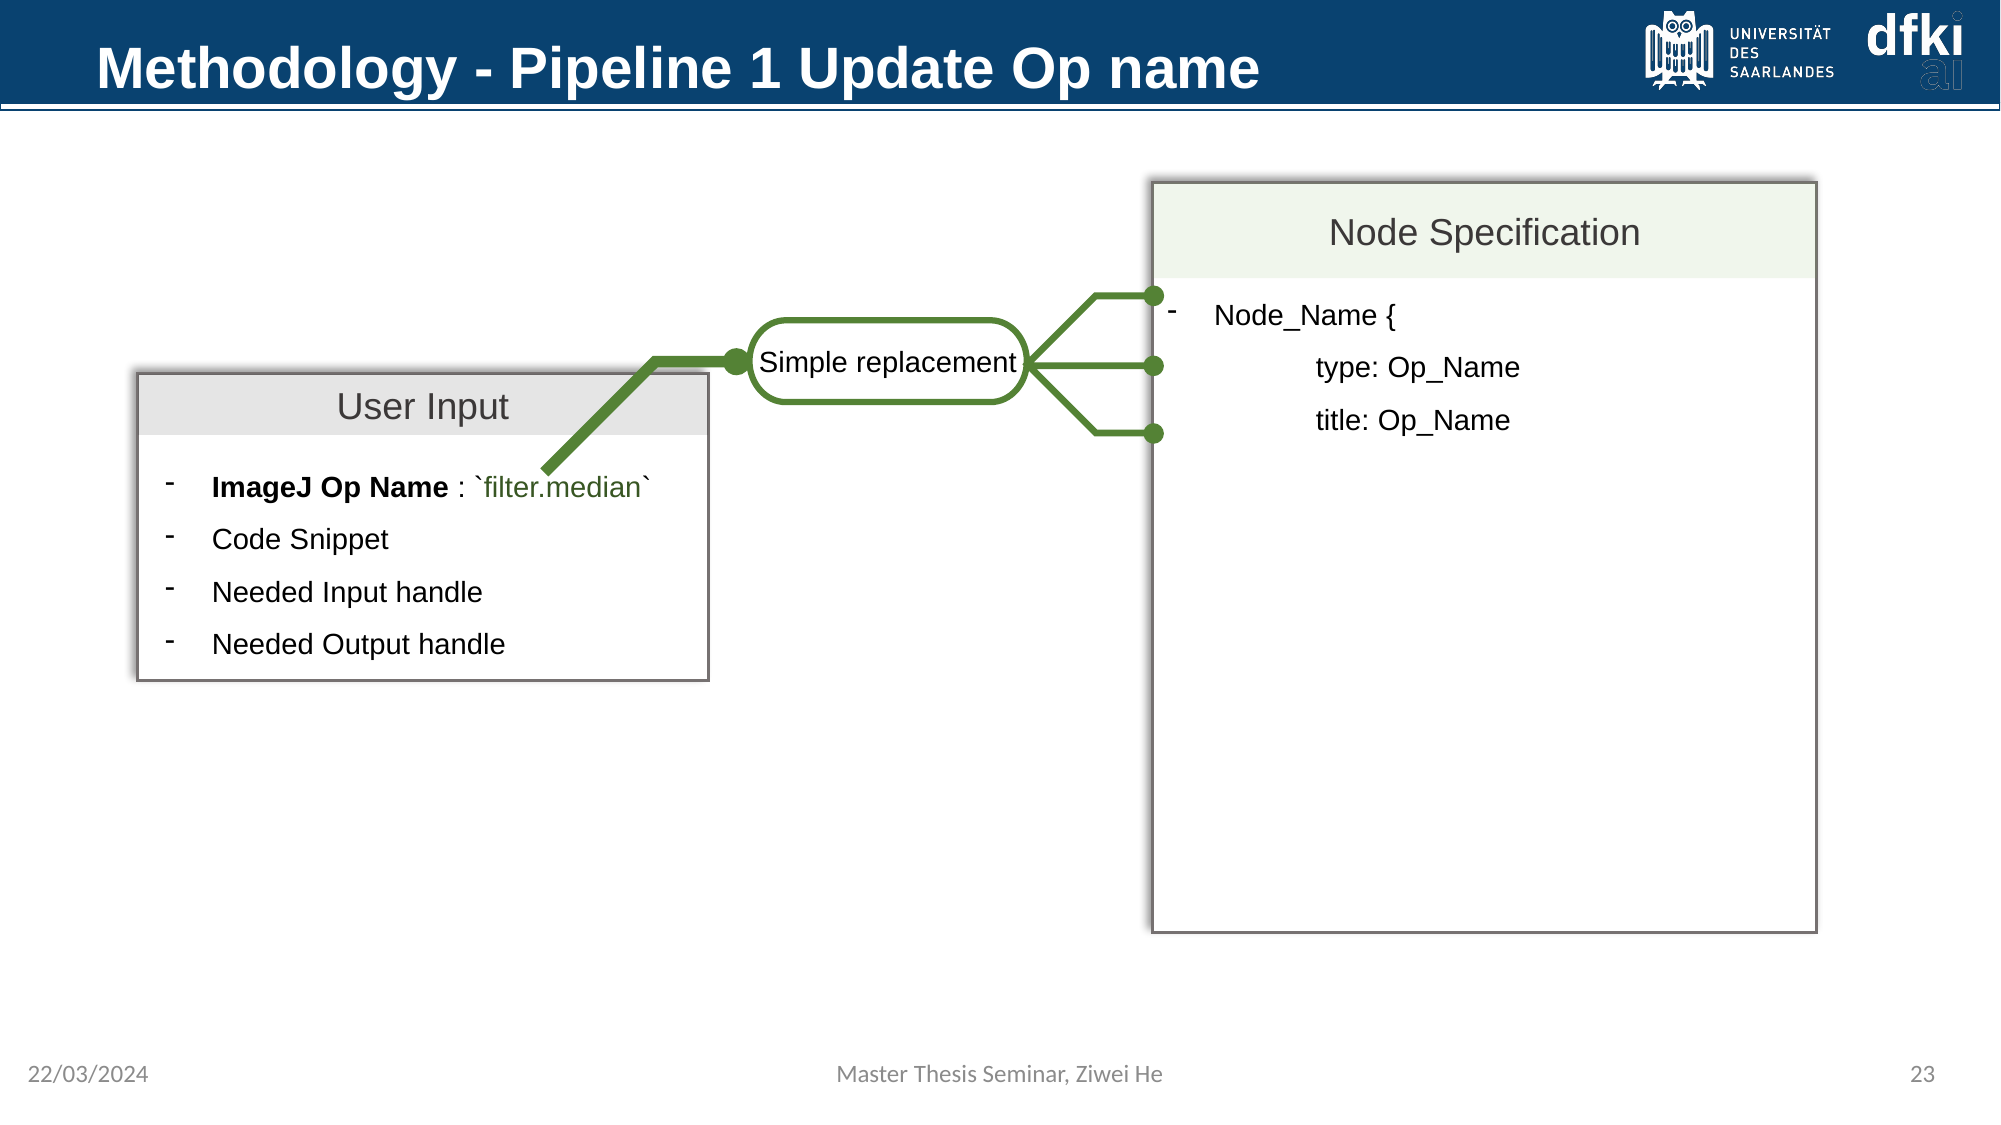

Methodology - Pipeline 1 Update Op name
Node Specification

Node_Name {
                  type: Op_Name
                  title: Op_Name

Simple replacement

User Input

ImageJ Op Name : `filter.median`
Code Snippet
Needed Input handle
Needed Output handle

22/03/2024
23
Master Thesis Seminar, Ziwei He